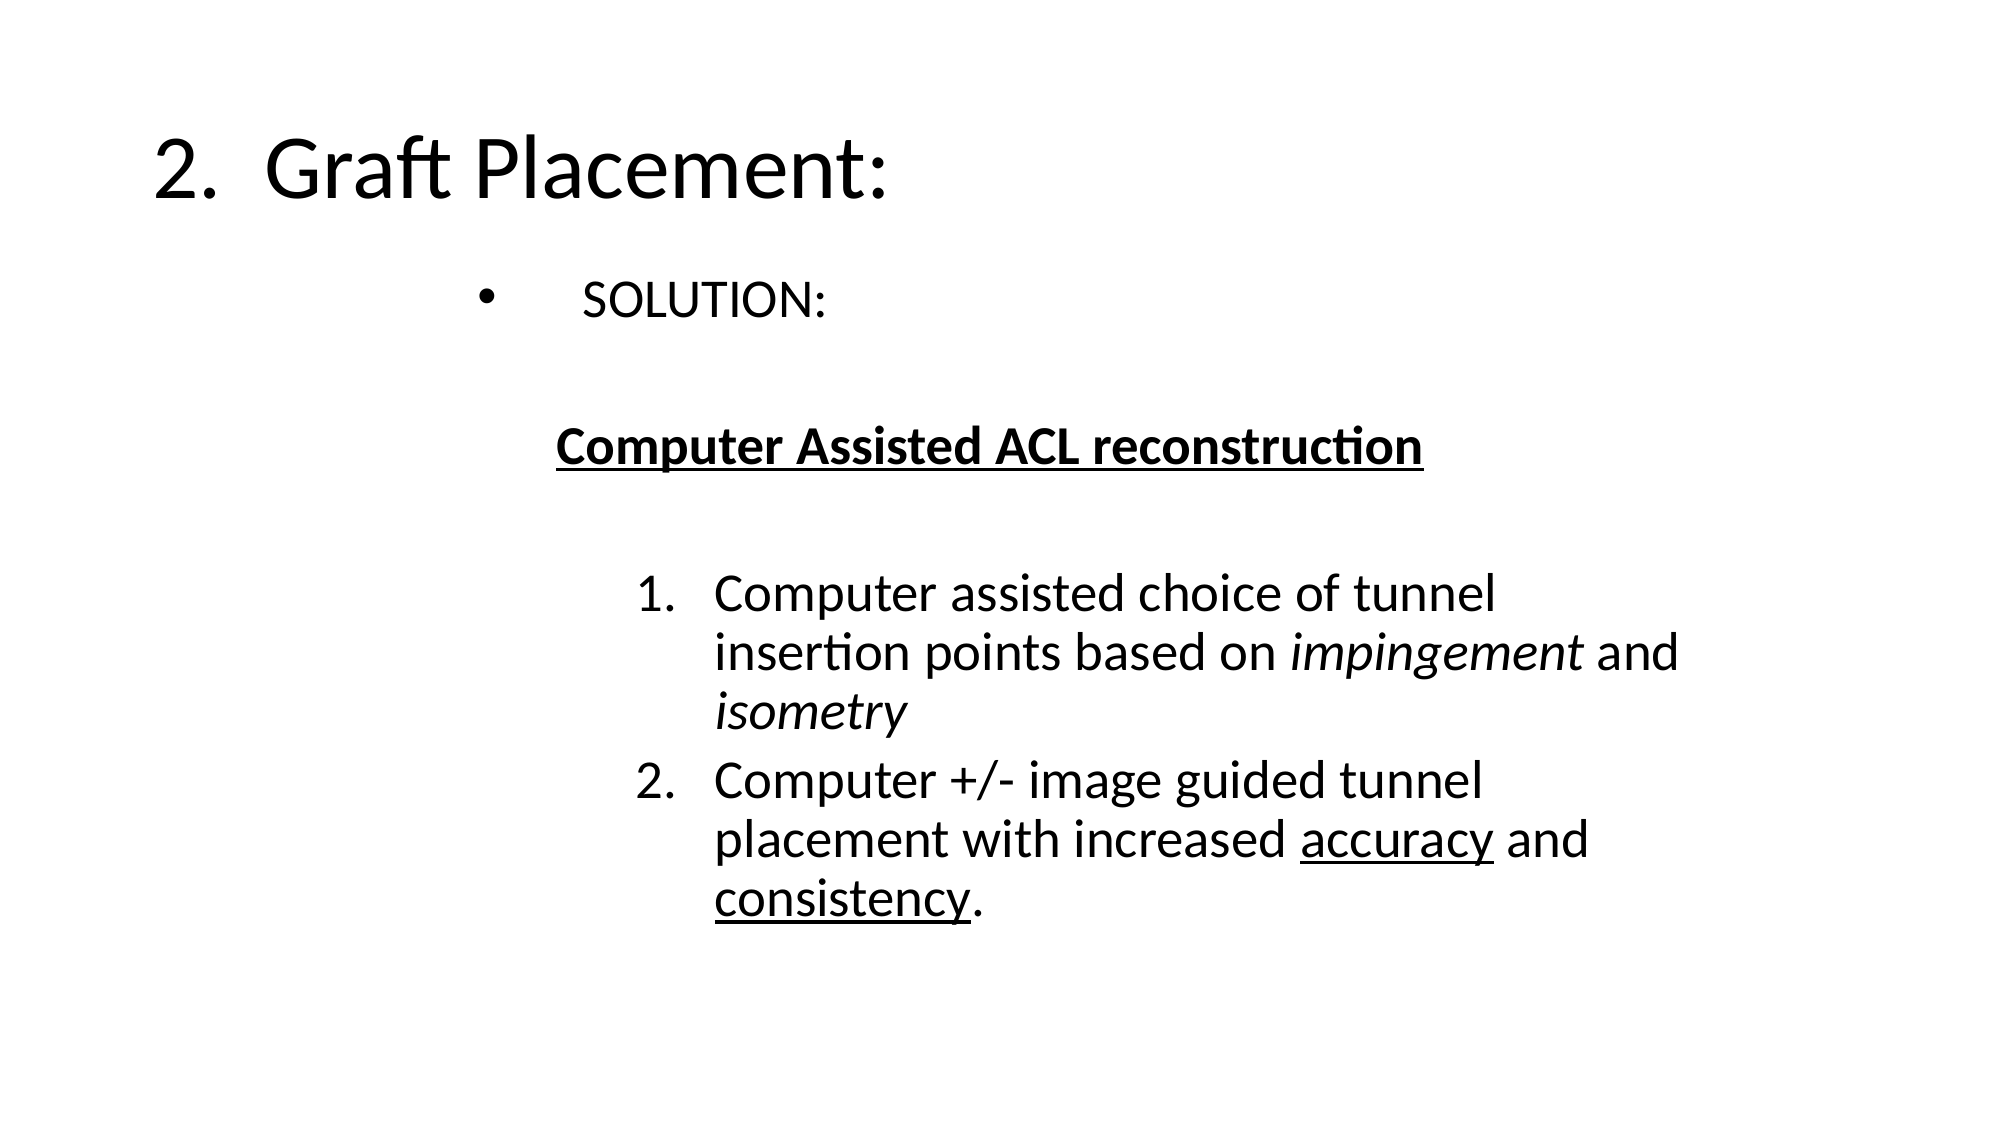

# Graft Placement:
SOLUTION:

Computer Assisted ACL reconstruction

Computer assisted choice of tunnel insertion points based on impingement and isometry
Computer +/- image guided tunnel placement with increased accuracy and consistency.